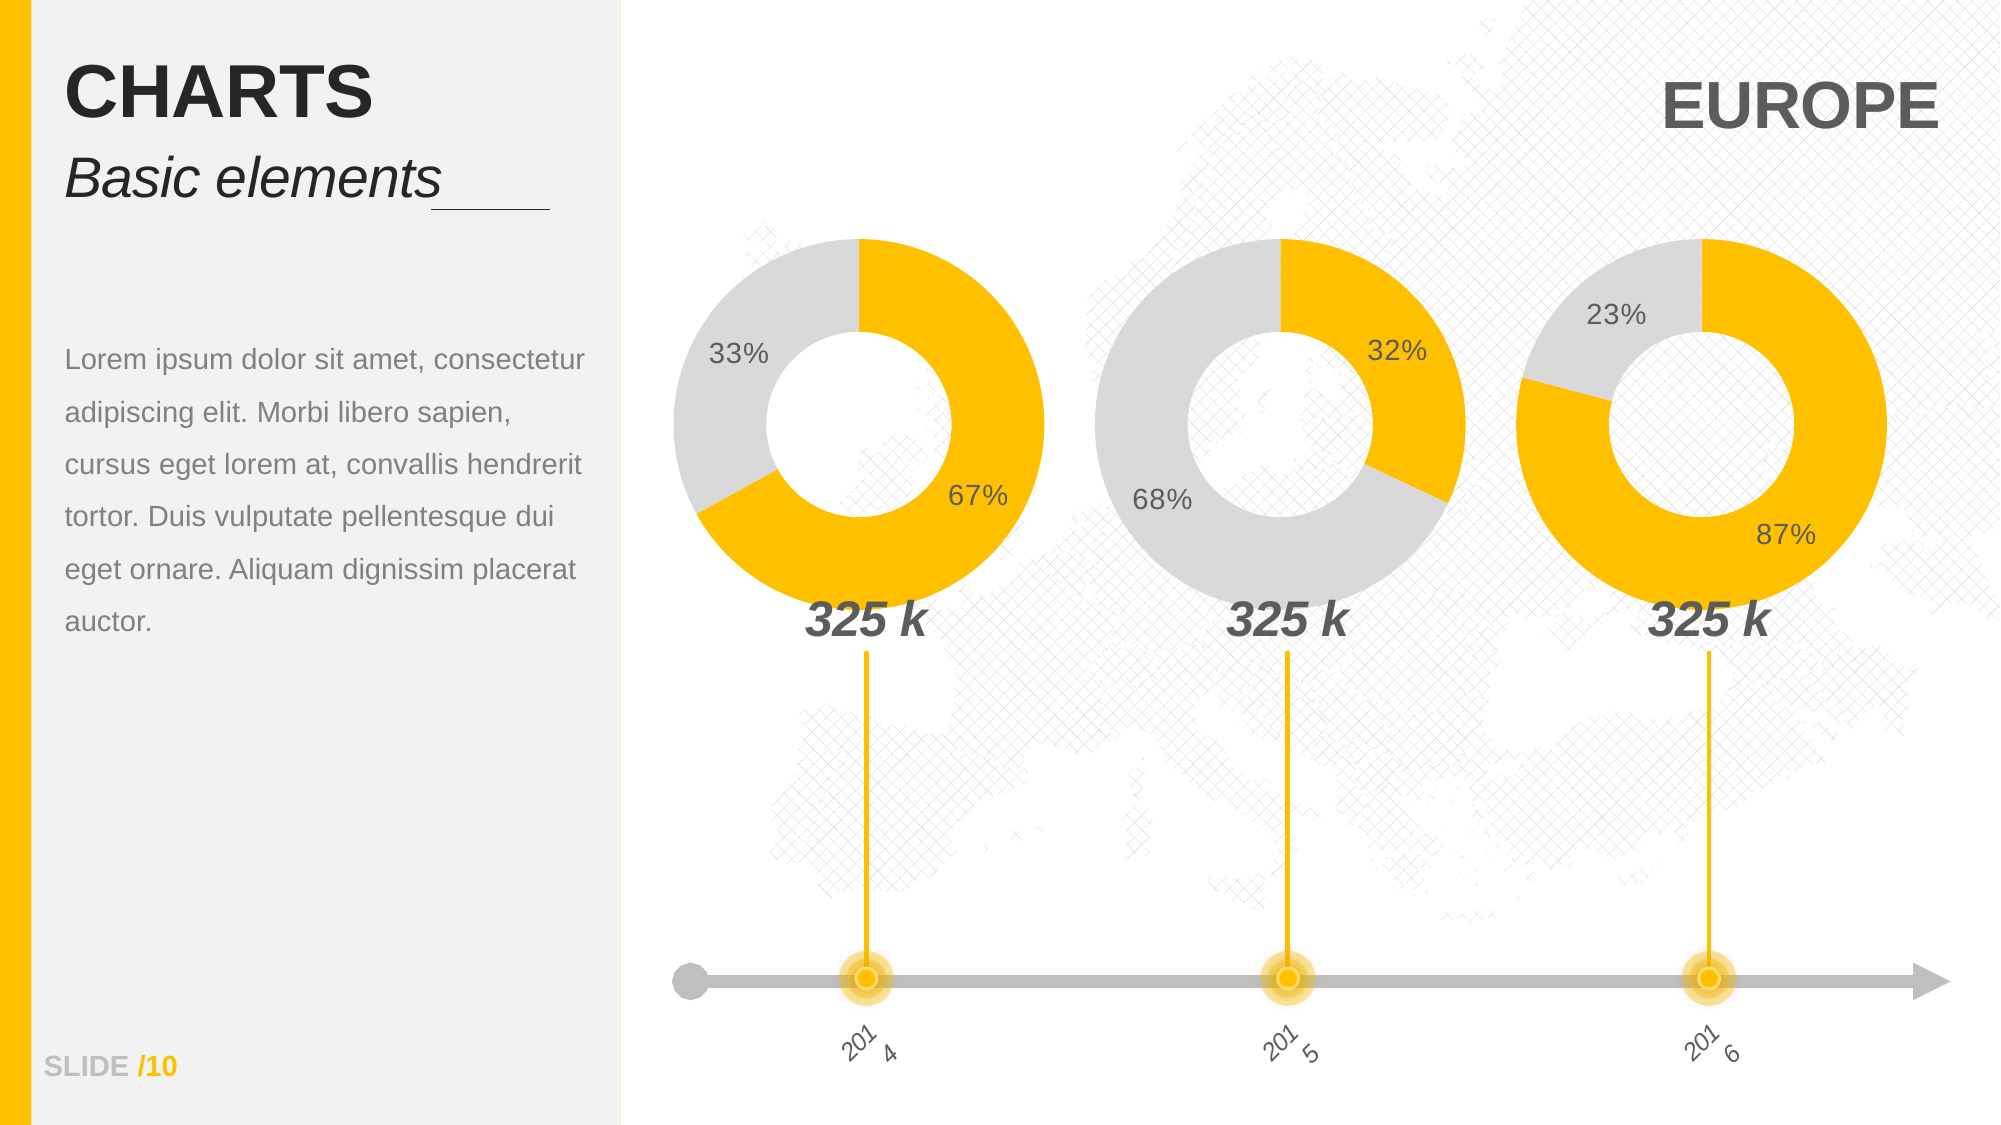

Charts
EUROPE
Basic elements

### Chart

| Category | Sales |
|---|---|
| 1st Qtr | 0.67 |
| 2nd Qtr | 0.33 |

### Chart

| Category | Sales |
|---|---|
| 1st Qtr | 0.32 |
| 2nd Qtr | 0.68 |

### Chart

| Category | Sales |
|---|---|
| 1st Qtr | 0.87 |
| 2nd Qtr | 0.23 |
Lorem ipsum dolor sit amet, consectetur adipiscing elit. Morbi libero sapien, cursus eget lorem at, convallis hendrerit tortor. Duis vulputate pellentesque dui eget ornare. Aliquam dignissim placerat auctor.
325 k
325 k
325 k

2014
2015
2016
10